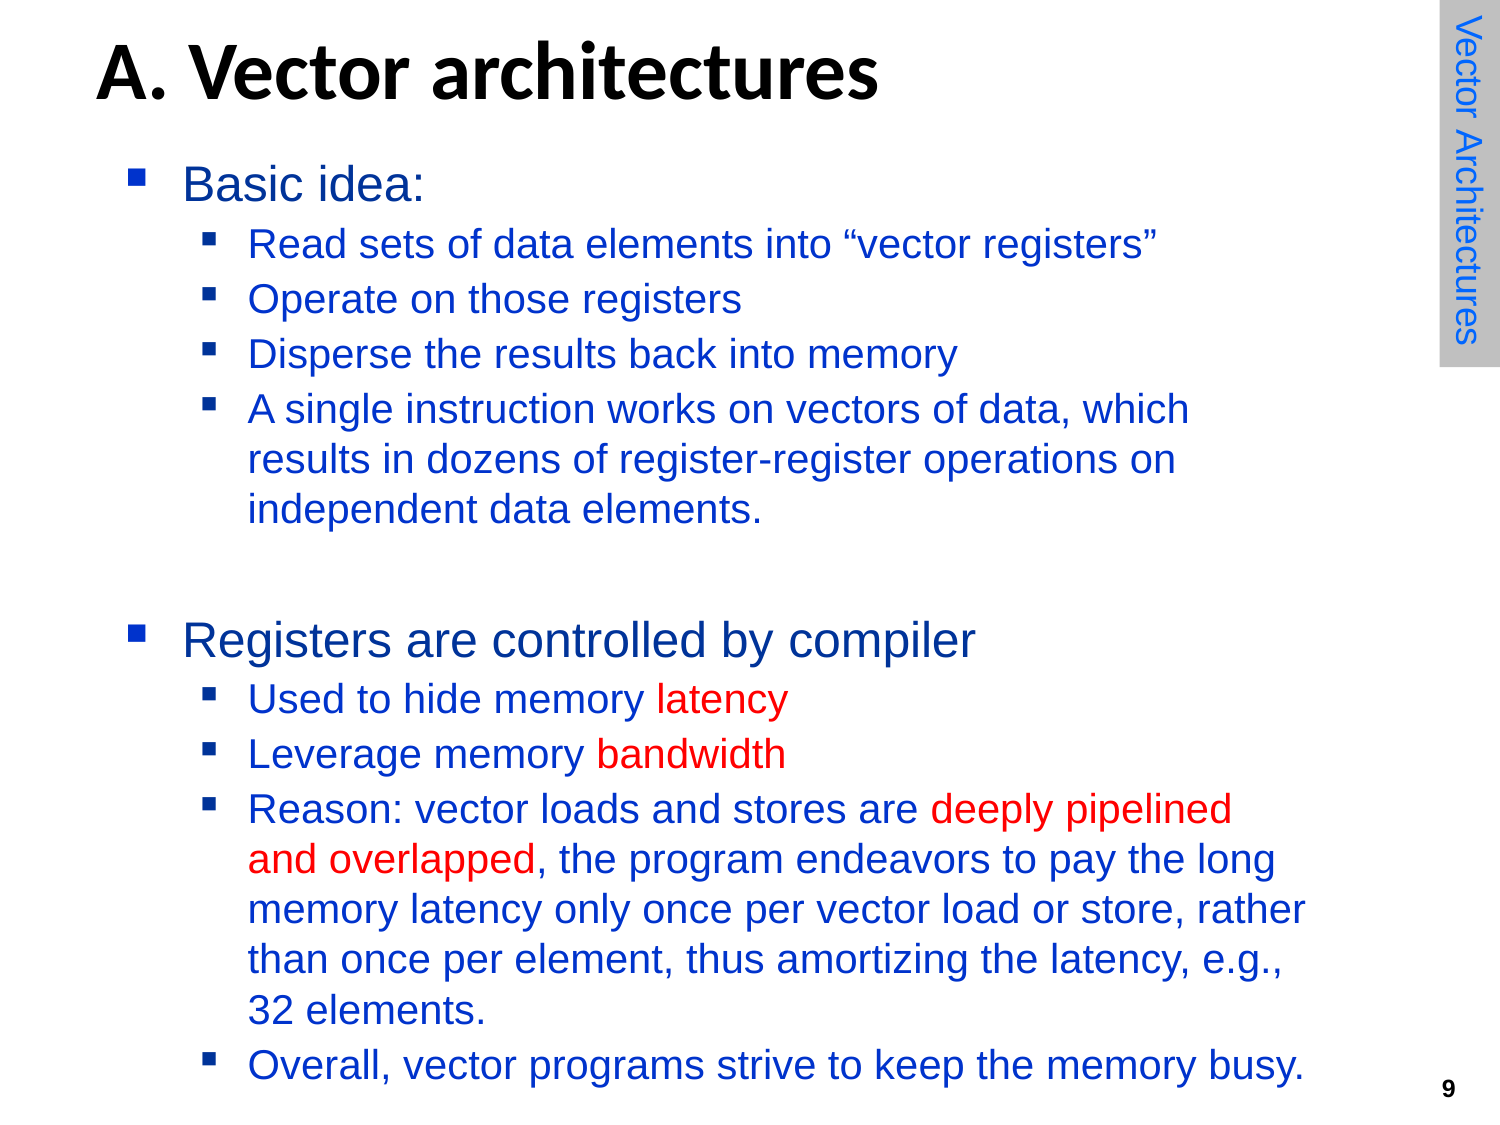

Vector Architectures
# A. Vector architectures
Basic idea:
Read sets of data elements into “vector registers”
Operate on those registers
Disperse the results back into memory
A single instruction works on vectors of data, which results in dozens of register-register operations on independent data elements.

Registers are controlled by compiler
Used to hide memory latency
Leverage memory bandwidth
Reason: vector loads and stores are deeply pipelined and overlapped, the program endeavors to pay the long memory latency only once per vector load or store, rather than once per element, thus amortizing the latency, e.g., 32 elements.
Overall, vector programs strive to keep the memory busy.
9